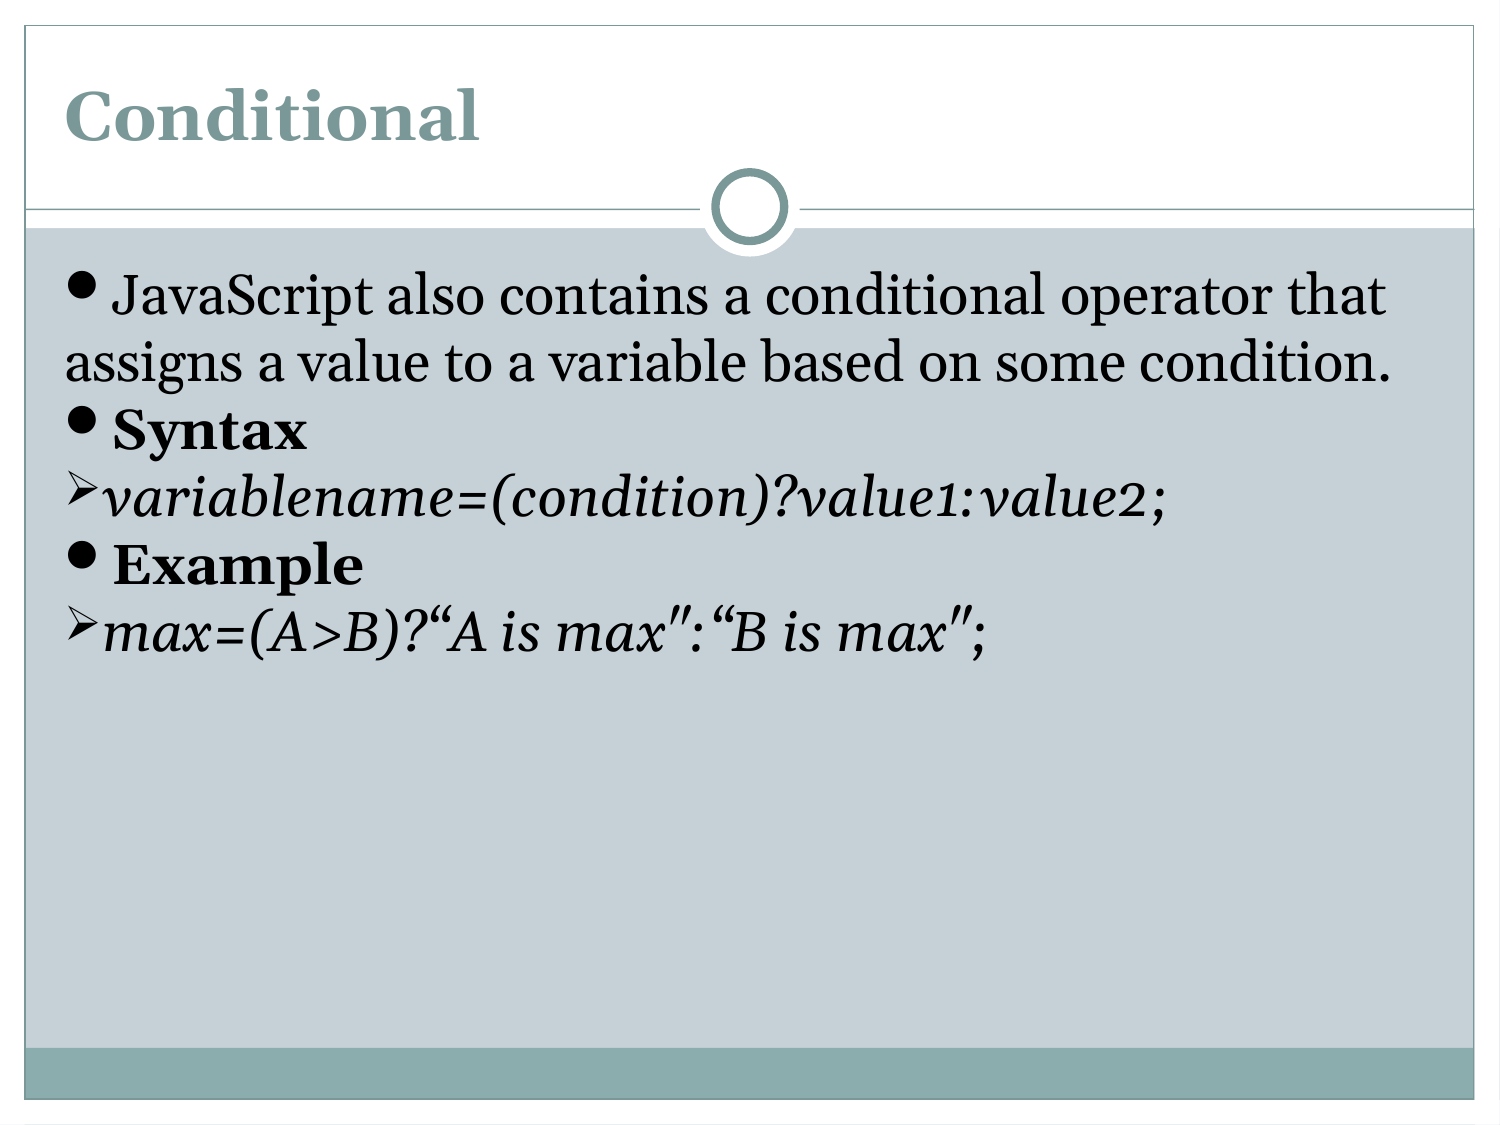

Conditional
JavaScript also contains a conditional operator that assigns a value to a variable based on some condition.
Syntax
variablename=(condition)?value1:value2;
Example
max=(A>B)?“A is max":“B is max";